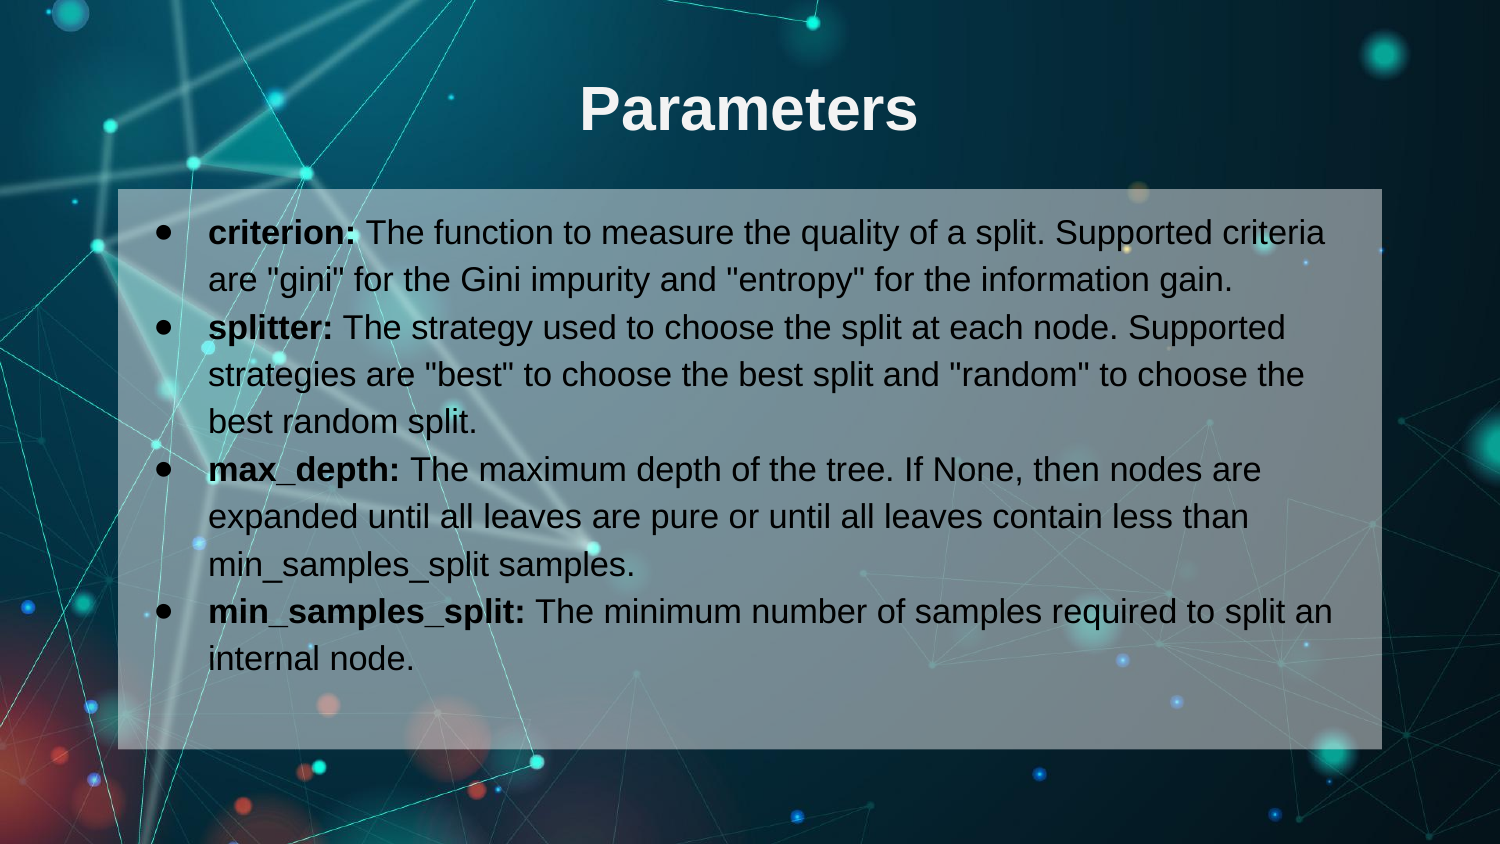

# Parameters
criterion: The function to measure the quality of a split. Supported criteria are "gini" for the Gini impurity and "entropy" for the information gain.
splitter: The strategy used to choose the split at each node. Supported strategies are "best" to choose the best split and "random" to choose the best random split.
max_depth: The maximum depth of the tree. If None, then nodes are expanded until all leaves are pure or until all leaves contain less than min_samples_split samples.
min_samples_split: The minimum number of samples required to split an internal node.